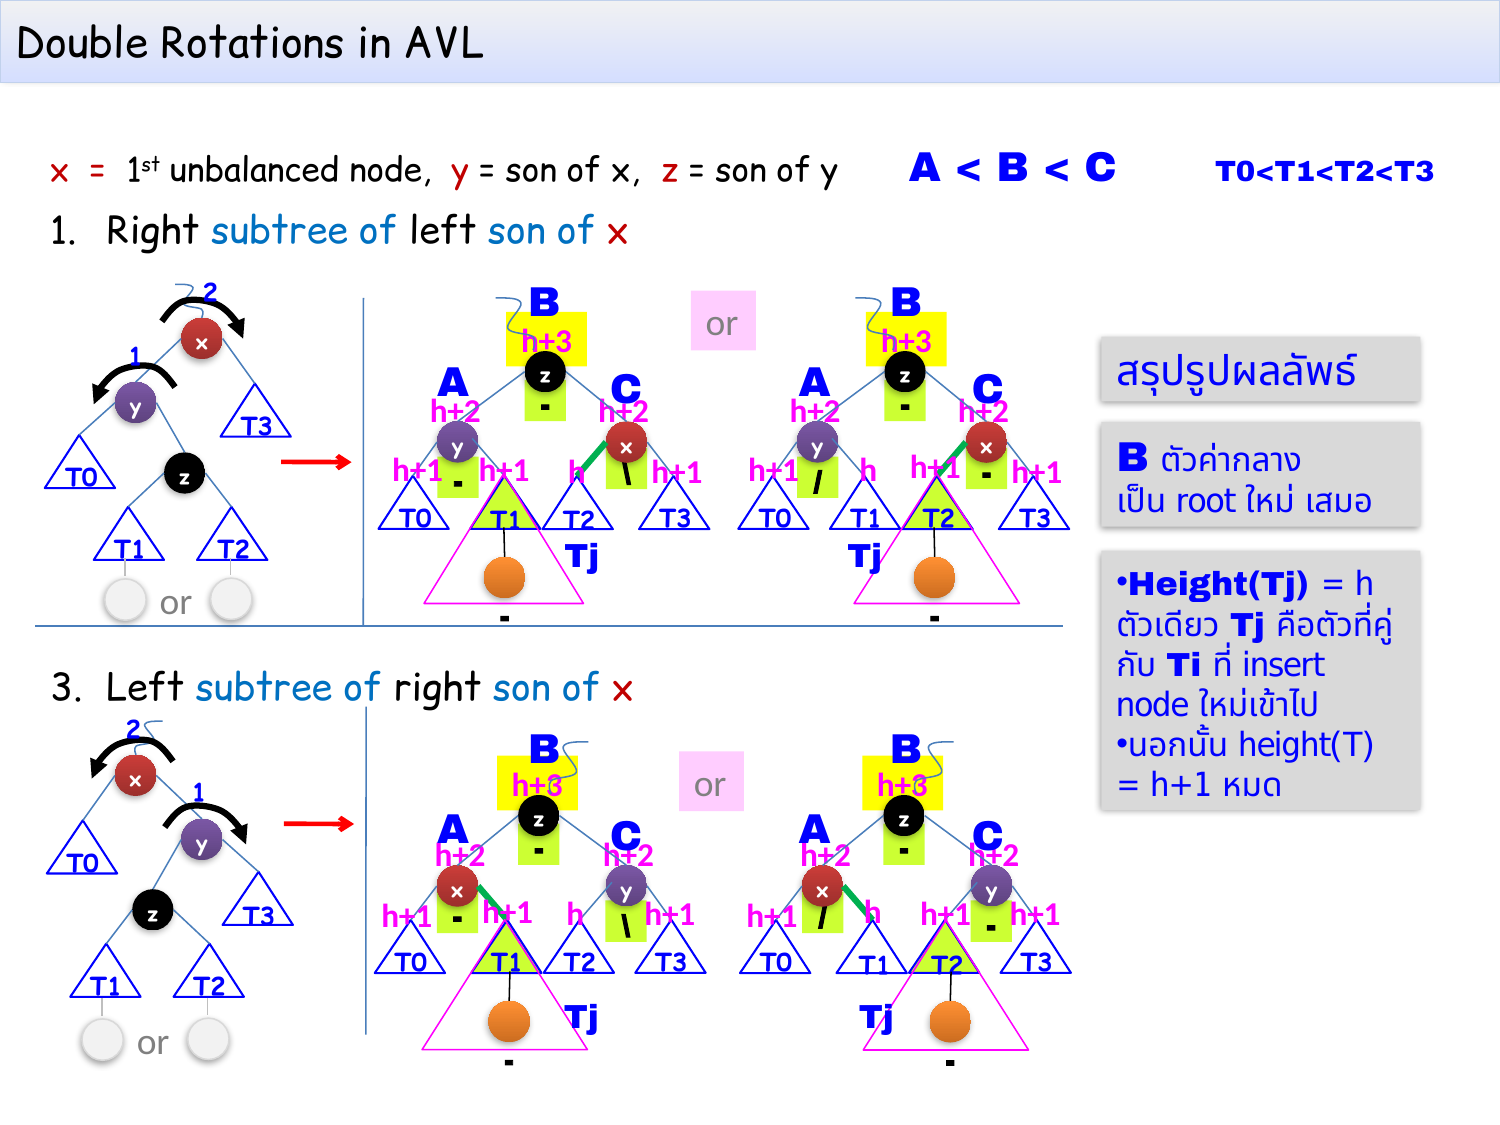

# Double Rotations in AVL
x  =  1st unbalanced node,  y = son of x,  z = son of y       A < B < C       T0<T1<T2<T3
Right subtree of left son of x
B
A
C
B
A
C
2

x
y

T3

z
T0

T1
T2
1

or

or

h+3
z
-
h+2
h+2
y
x
h+1
h+1
h
h+1
\
-

T0
T3
T1
T2

-

h+3
z
-
h+2
h+2
y
x
h+1
h+1
h
h+1
-
/

T2
T0
T1
T3

-
สรุปรูปผลลัพธ์
B ตัวค่ากลาง
เป็น root ใหม่ เสมอ
Tj
Tj
Height(Tj) = h ตัวเดียว Tj คือตัวที่คู่กับ Ti ที่ insert node ใหม่เข้าไป
นอกนั้น height(T) = h+1 หมด
3. 	Left subtree of right son of x
2

x
1

y

T0

z
T3

T1
T2
or

B
A
C
B
A
C

h+3
z
-
h+2
h+2
y
x
h+1
h+1
h
h+1
-
\

T1
T3
T2
T0

-

h+3
z
-
h+2
h+2
y
x
h
h+1
h+1
h+1
/
-

T3
T0
T1
T2

-
or
Tj
Tj